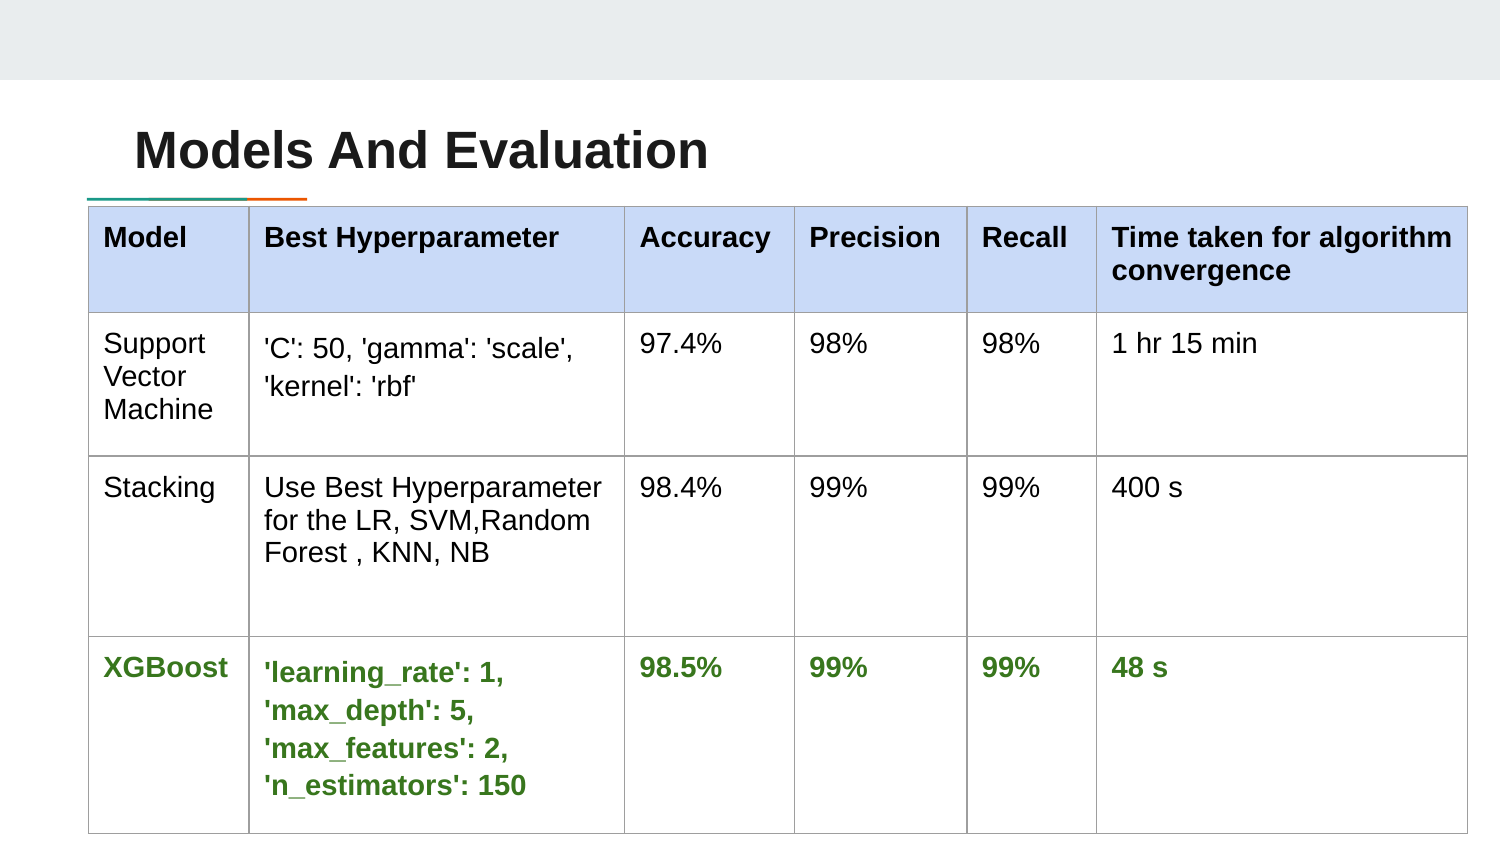

# Models And Evaluation

| Model | Best Hyperparameter | Accuracy | Precision | Recall | Time taken for algorithm convergence |
| --- | --- | --- | --- | --- | --- |
| Support Vector Machine | 'C': 50, 'gamma': 'scale', 'kernel': 'rbf' | 97.4% | 98% | 98% | 1 hr 15 min |
| Stacking | Use Best Hyperparameter for the LR, SVM,Random Forest , KNN, NB | 98.4% | 99% | 99% | 400 s |
| XGBoost | 'learning\_rate': 1, 'max\_depth': 5, 'max\_features': 2, 'n\_estimators': 150 | 98.5% | 99% | 99% | 48 s |